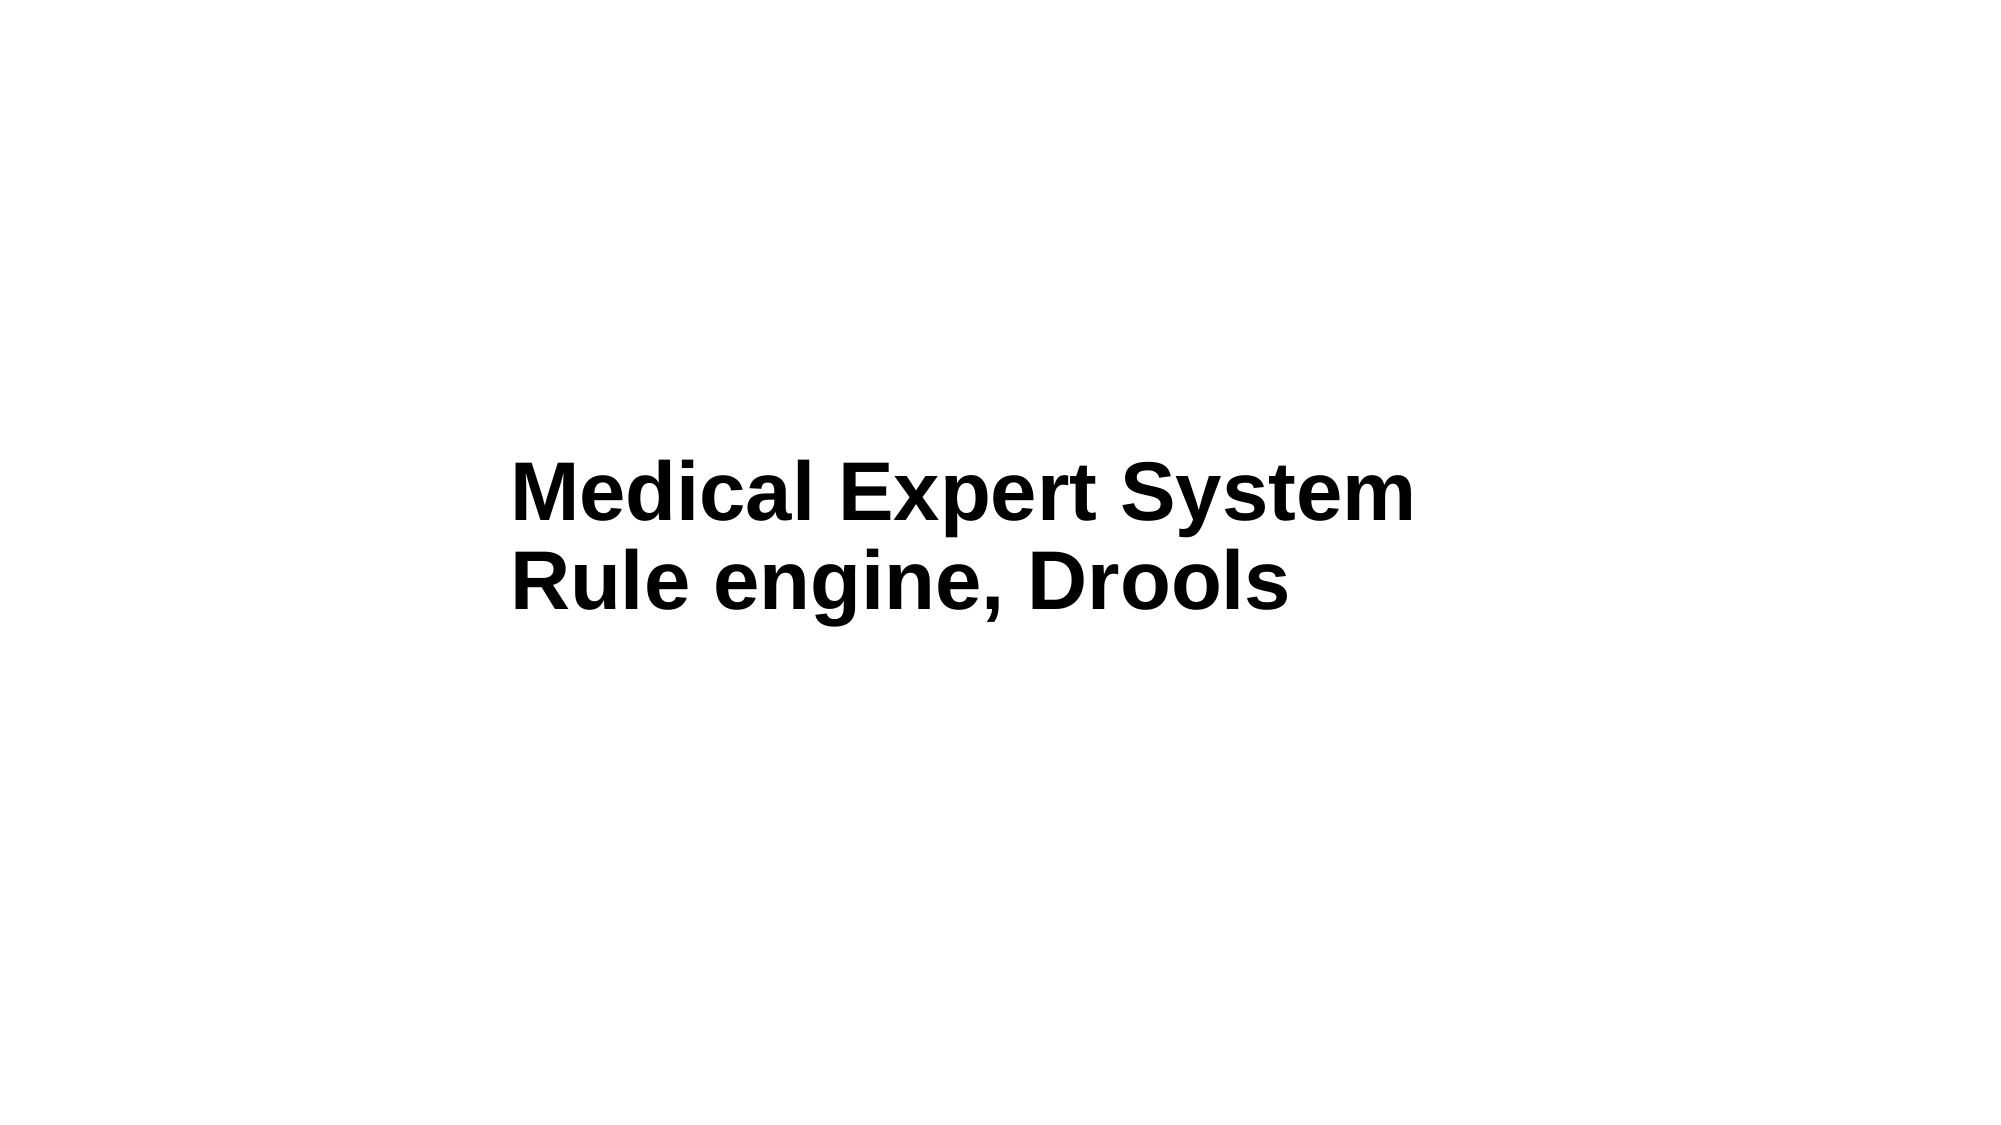

# Medical Expert System Rule engine, Drools